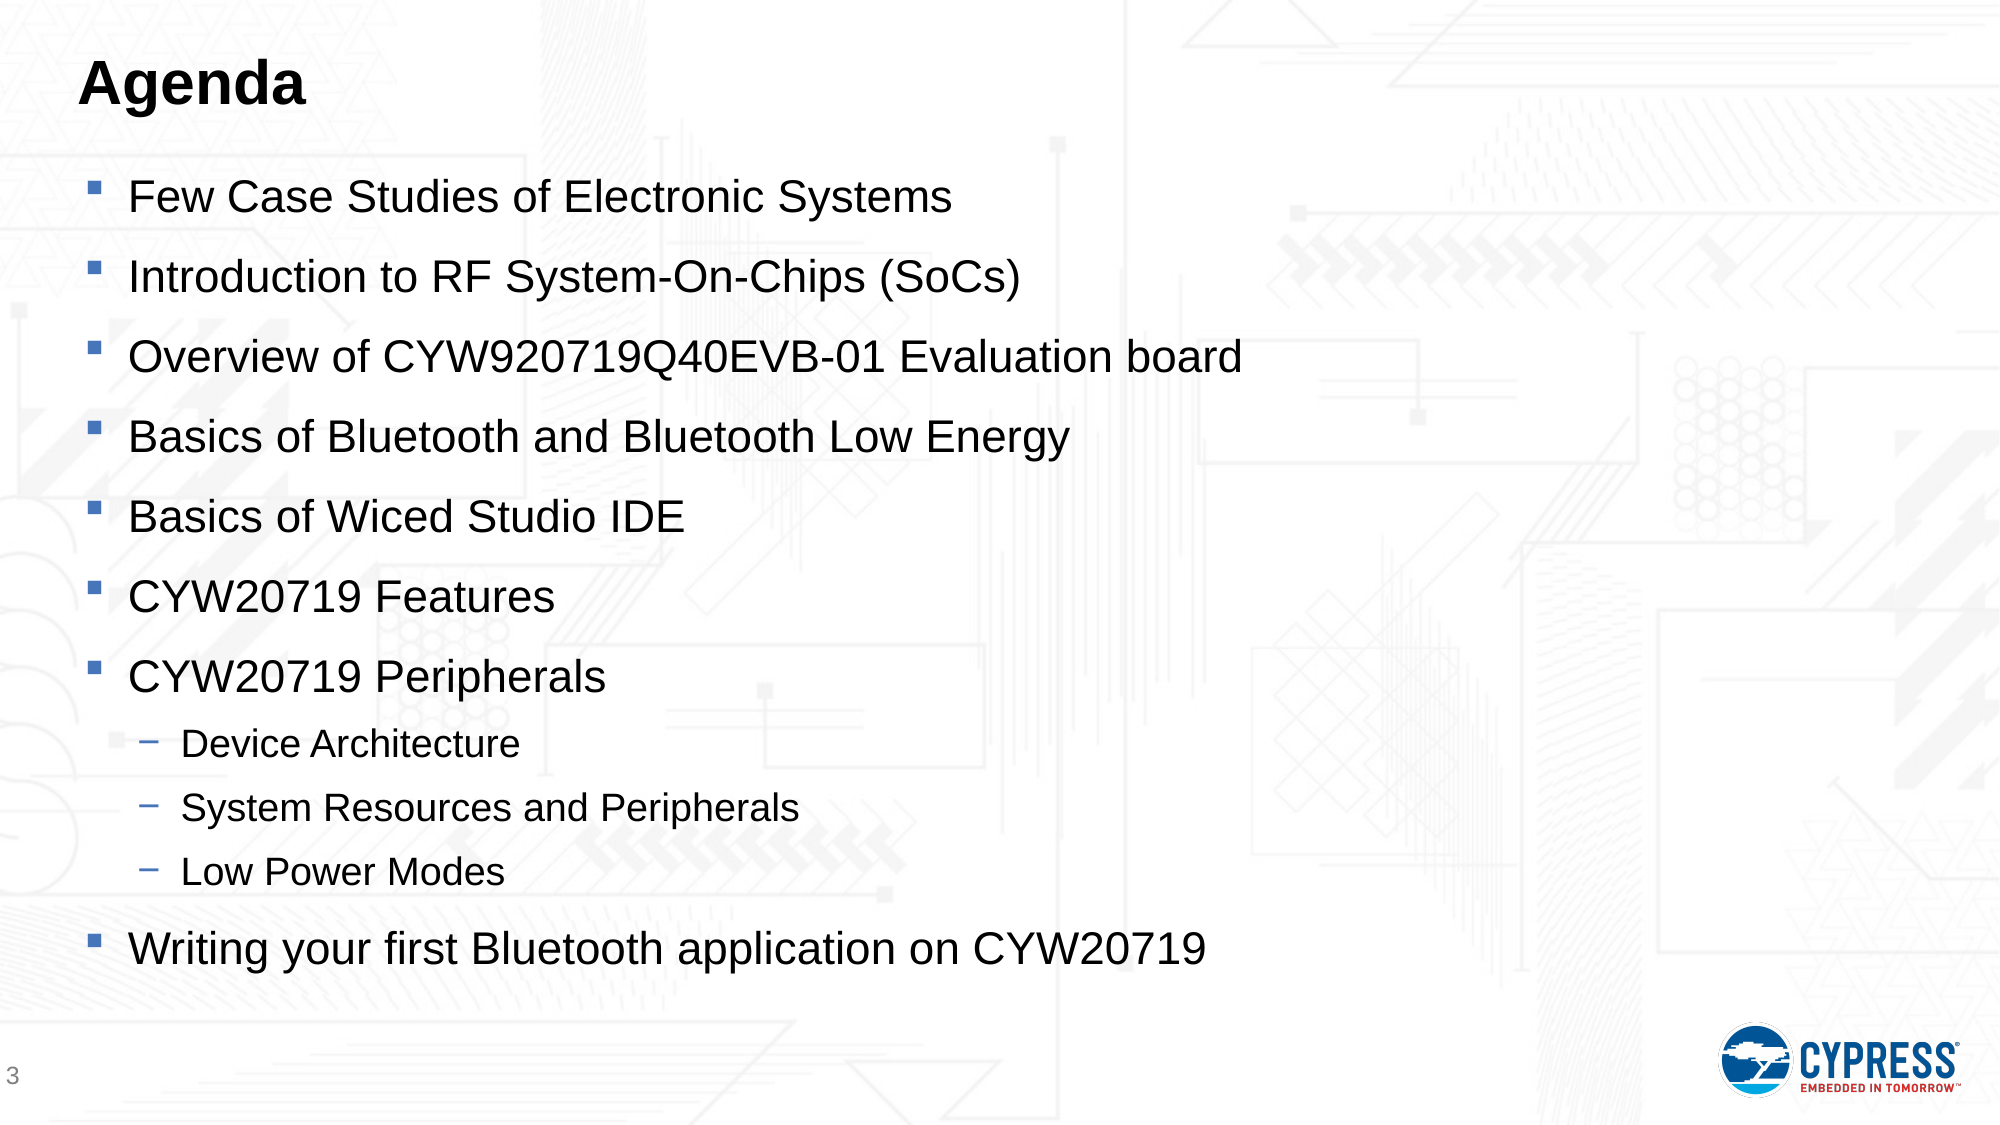

# Agenda
Few Case Studies of Electronic Systems
Introduction to RF System-On-Chips (SoCs)
Overview of CYW920719Q40EVB-01 Evaluation board
Basics of Bluetooth and Bluetooth Low Energy
Basics of Wiced Studio IDE
CYW20719 Features
CYW20719 Peripherals
Device Architecture
System Resources and Peripherals
Low Power Modes
Writing your first Bluetooth application on CYW20719